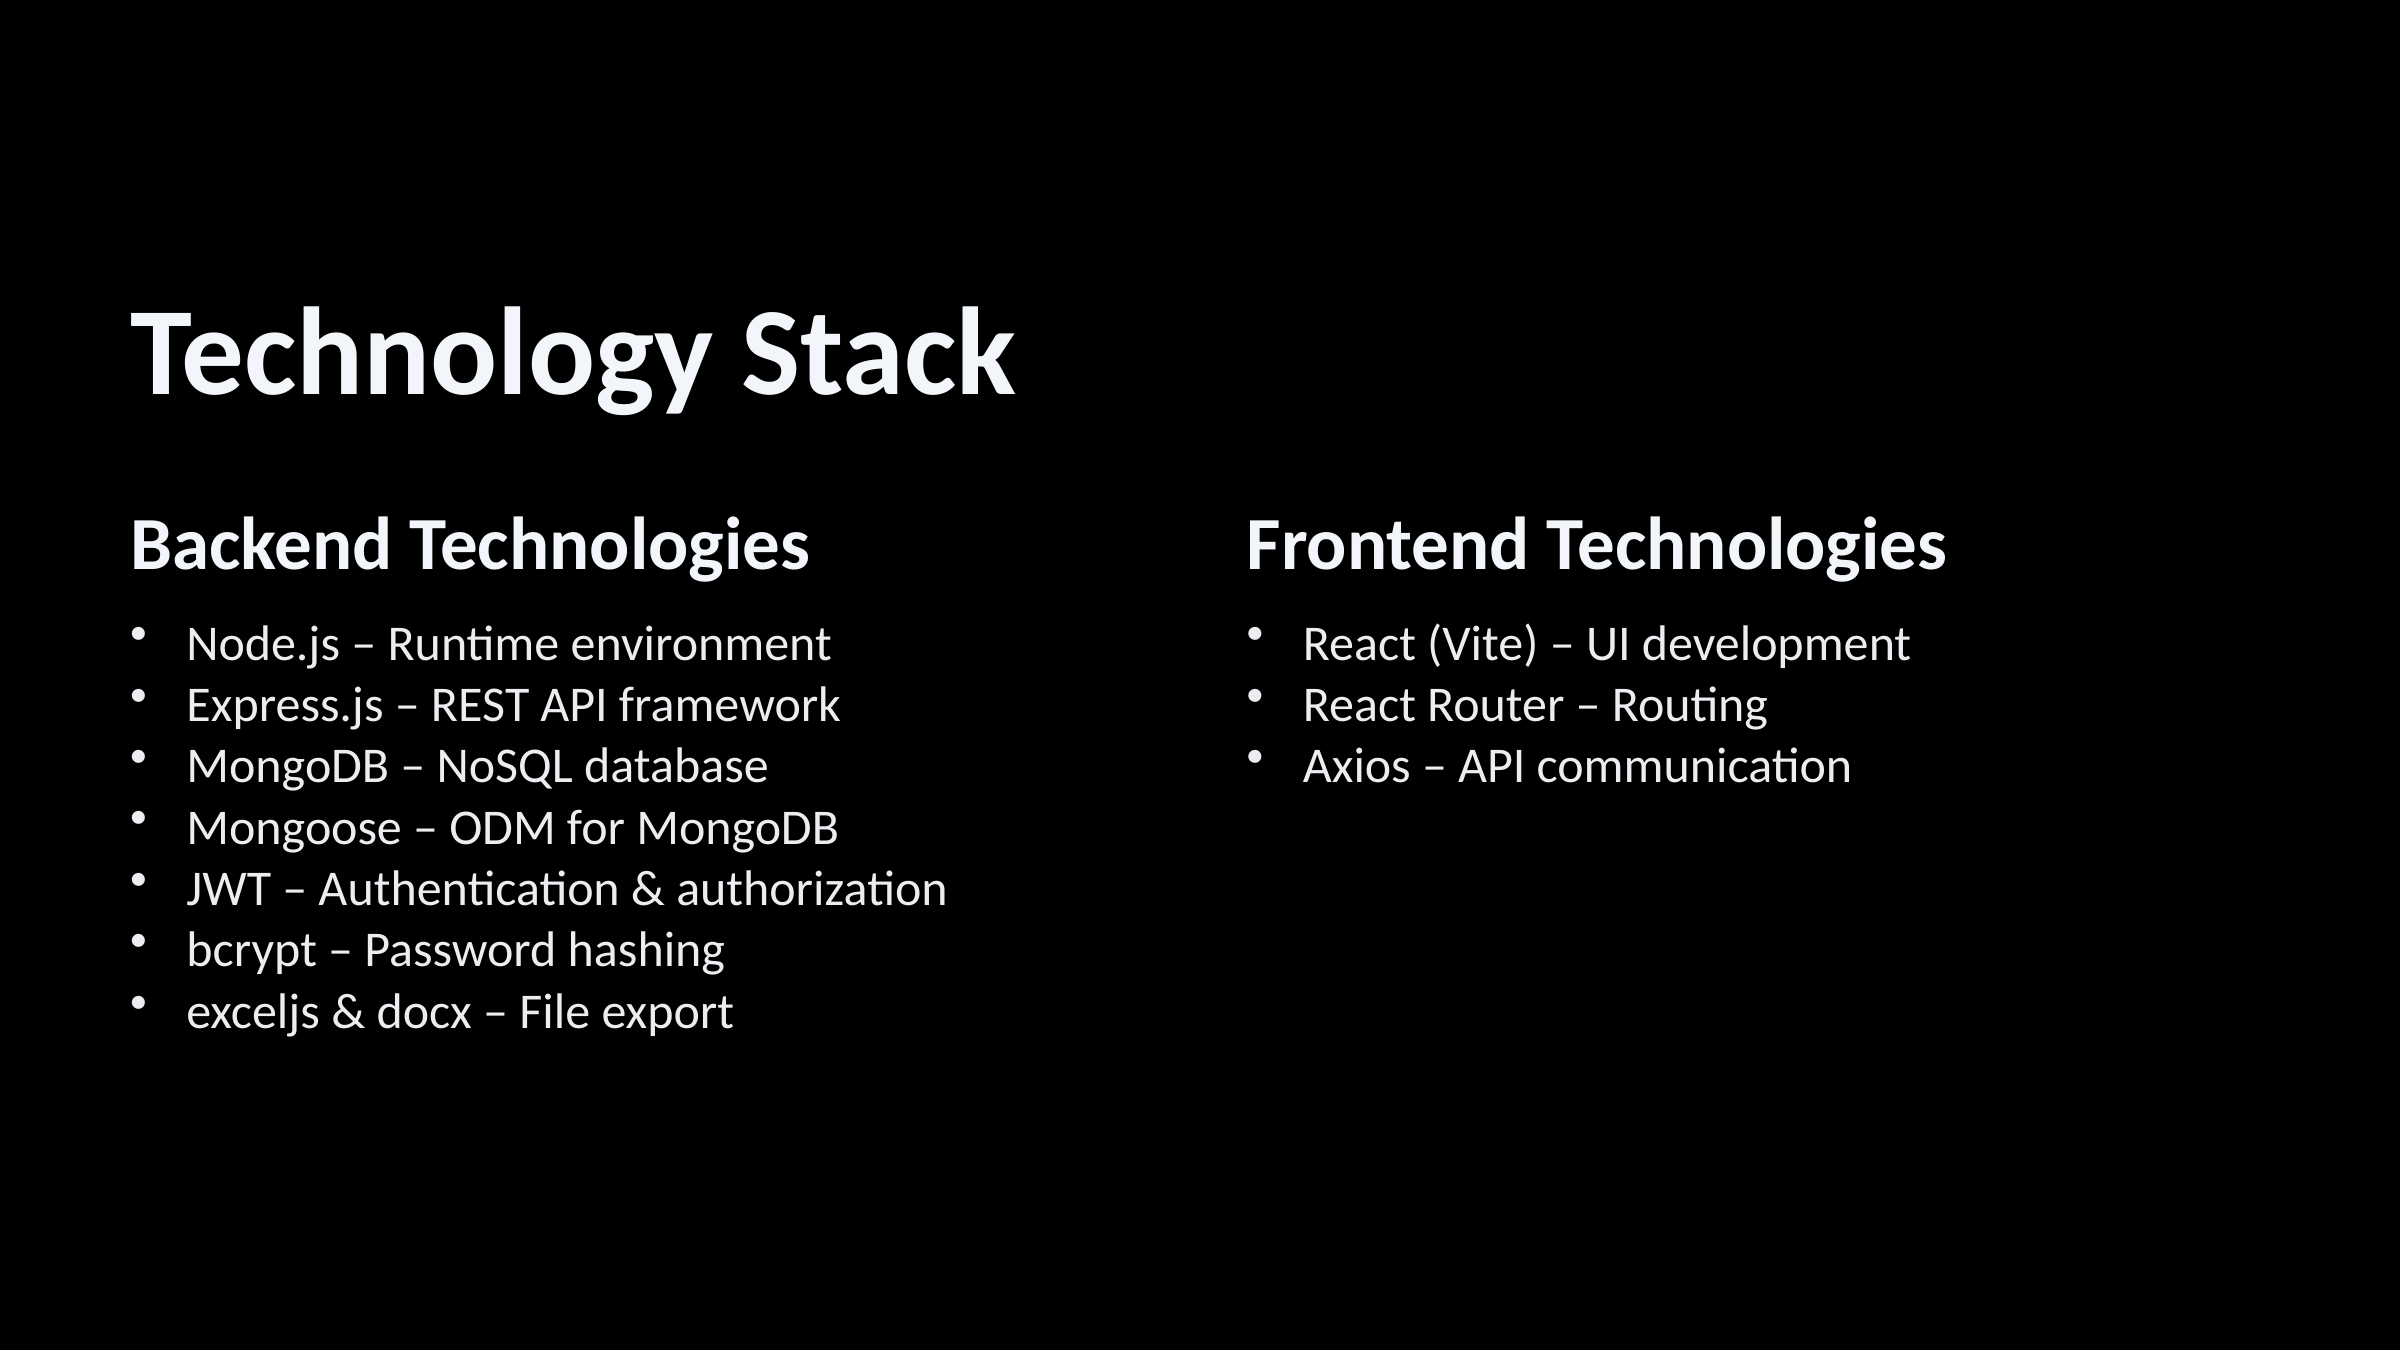

Technology Stack
Backend Technologies
Frontend Technologies
Node.js – Runtime environment
React (Vite) – UI development
Express.js – REST API framework
React Router – Routing
MongoDB – NoSQL database
Axios – API communication
Mongoose – ODM for MongoDB
JWT – Authentication & authorization
bcrypt – Password hashing
exceljs & docx – File export